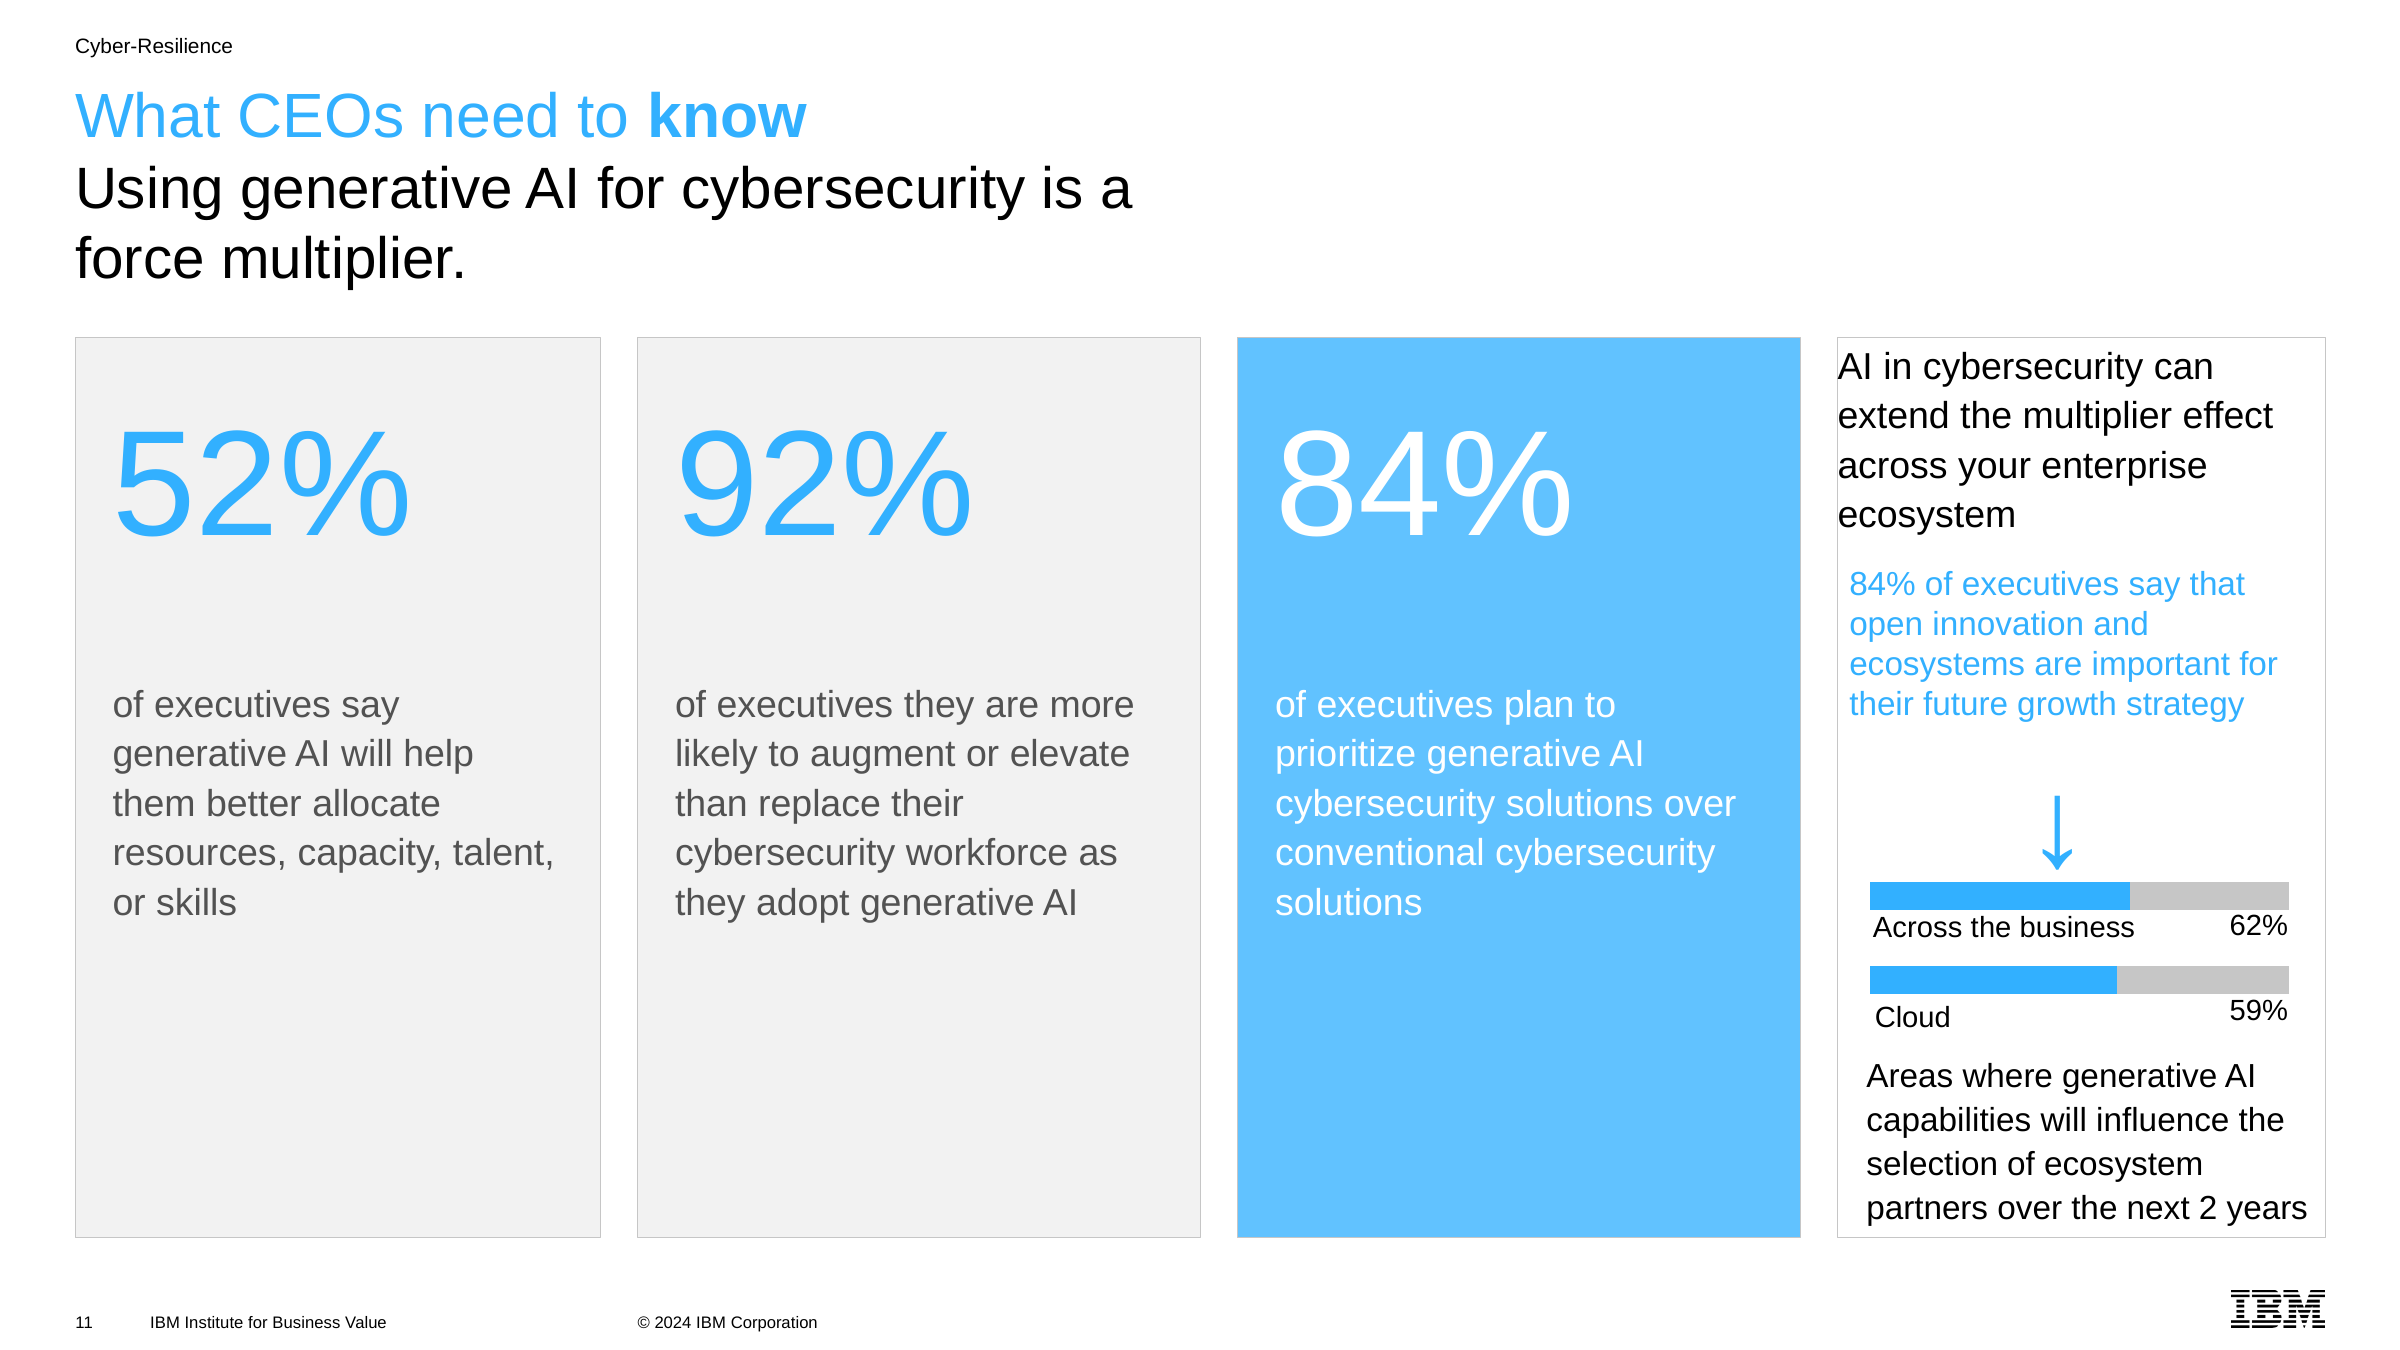

Cyber-Resilience
# What CEOs need to know Using generative AI for cybersecurity is a force multiplier.
52%
of executives say generative AI will help them better allocate resources, capacity, talent, or skills
of executives they are more likely to augment or elevate than replace their cybersecurity workforce as they adopt generative AI
92%
of executives plan to prioritize generative AI cybersecurity solutions over conventional cybersecurity solutions
84%
AI in cybersecurity can extend the multiplier effect across your enterprise ecosystem
84% of executives say that open innovation and ecosystems are important for their future growth strategy
↓

### Chart

| Category | answer | remainder |
|---|---|---|
| 57 | 62.0 | 38.0 |
| 55 | 59.0 | 41.0 |
62%
Across the business
59%
Cloud
Areas where generative AI capabilities will influence the selection of ecosystem partners over the next 2 years